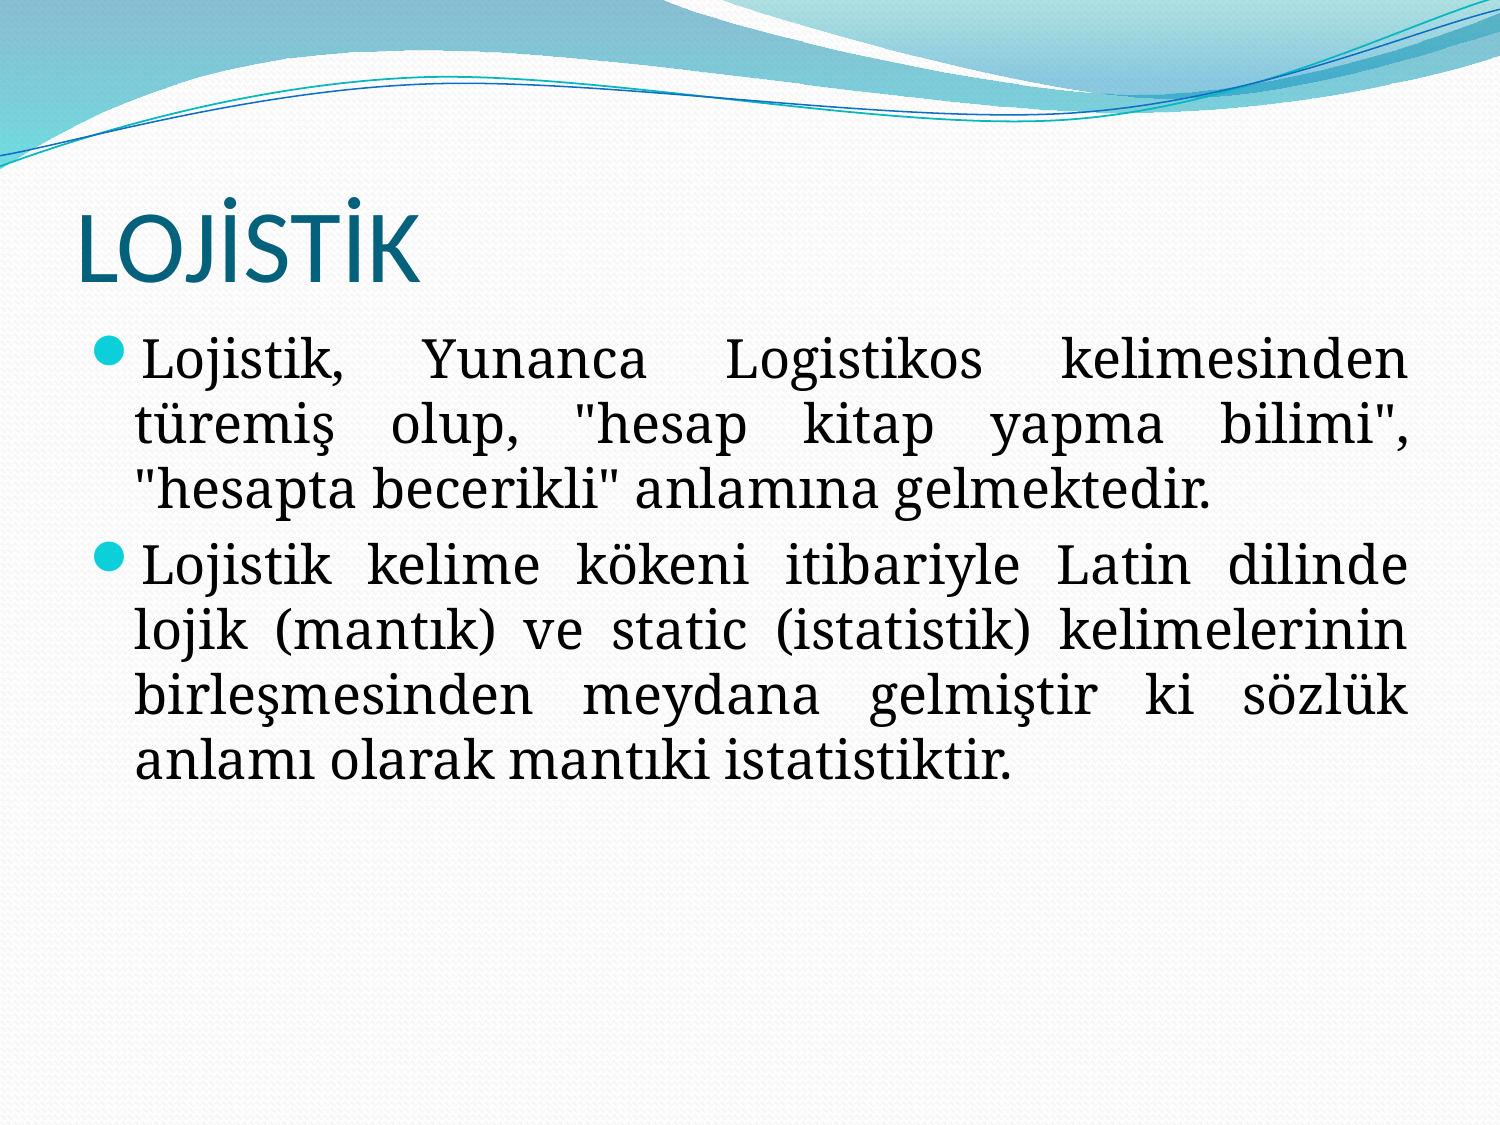

# LOJİSTİK
Lojistik, Yunanca Logistikos kelimesinden türemiş olup, "hesap kitap yapma bilimi", "hesapta becerikli" anlamına gelmektedir.
Lojistik kelime kökeni itibariyle Latin dilinde lojik (mantık) ve static (istatistik) kelimelerinin birleşmesinden meydana gelmiştir ki sözlük anlamı olarak mantıki istatistiktir.